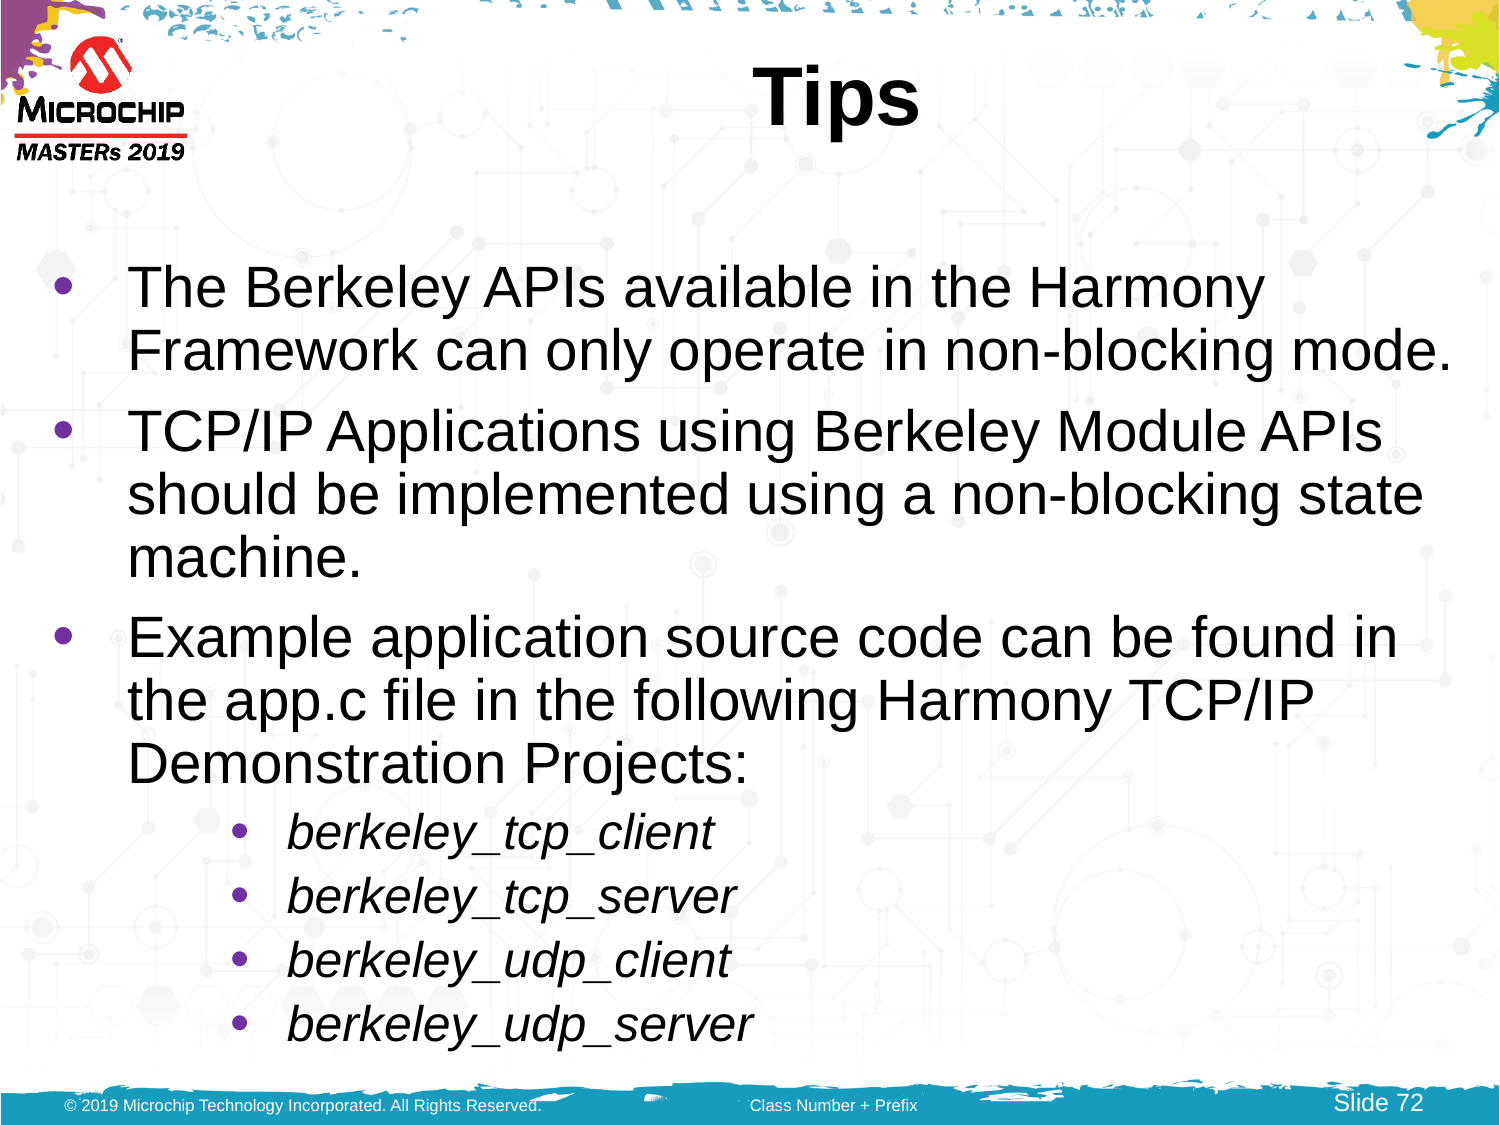

# Tips
The Berkeley APIs available in the Harmony Framework can only operate in non-blocking mode.
TCP/IP Applications using Berkeley Module APIs should be implemented using a non-blocking state machine.
Example application source code can be found in the app.c file in the following Harmony TCP/IP Demonstration Projects:
berkeley_tcp_client
berkeley_tcp_server
berkeley_udp_client
berkeley_udp_server